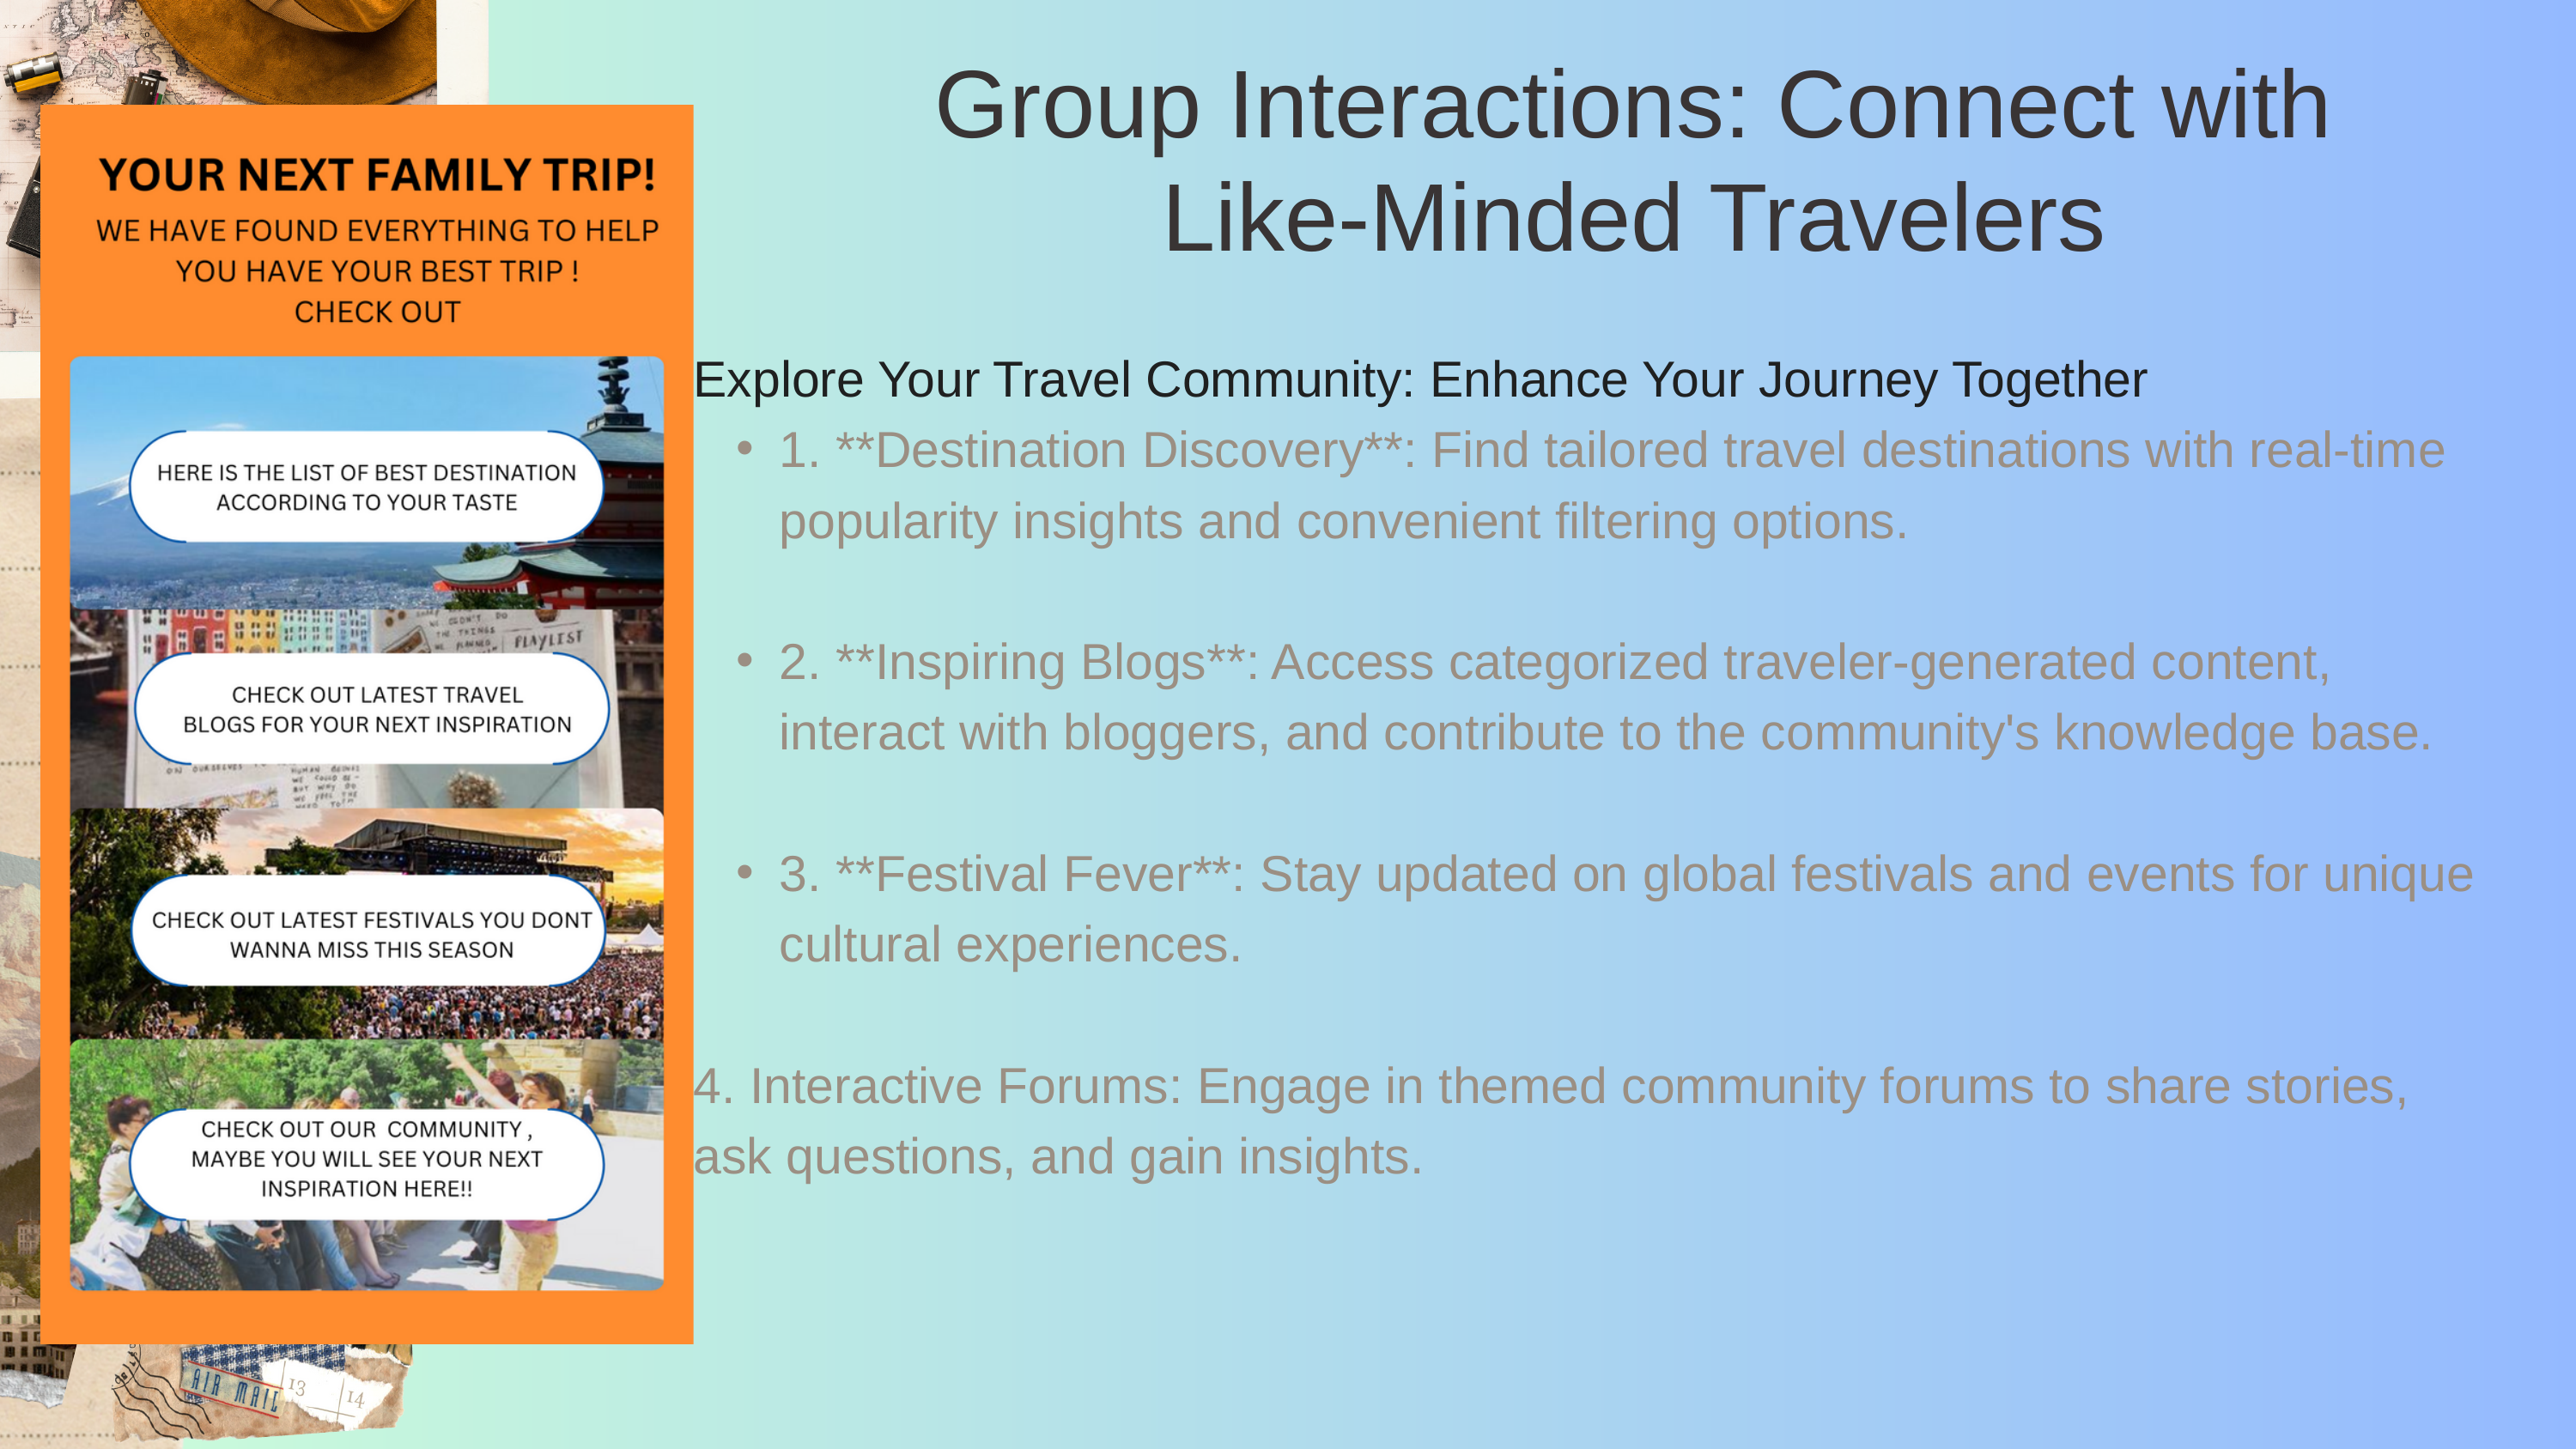

Group Interactions: Connect with Like-Minded Travelers

Explore Your Travel Community: Enhance Your Journey Together
1. **Destination Discovery**: Find tailored travel destinations with real-time popularity insights and convenient filtering options.

2. **Inspiring Blogs**: Access categorized traveler-generated content, interact with bloggers, and contribute to the community's knowledge base.

3. **Festival Fever**: Stay updated on global festivals and events for unique cultural experiences.

4. Interactive Forums: Engage in themed community forums to share stories, ask questions, and gain insights.